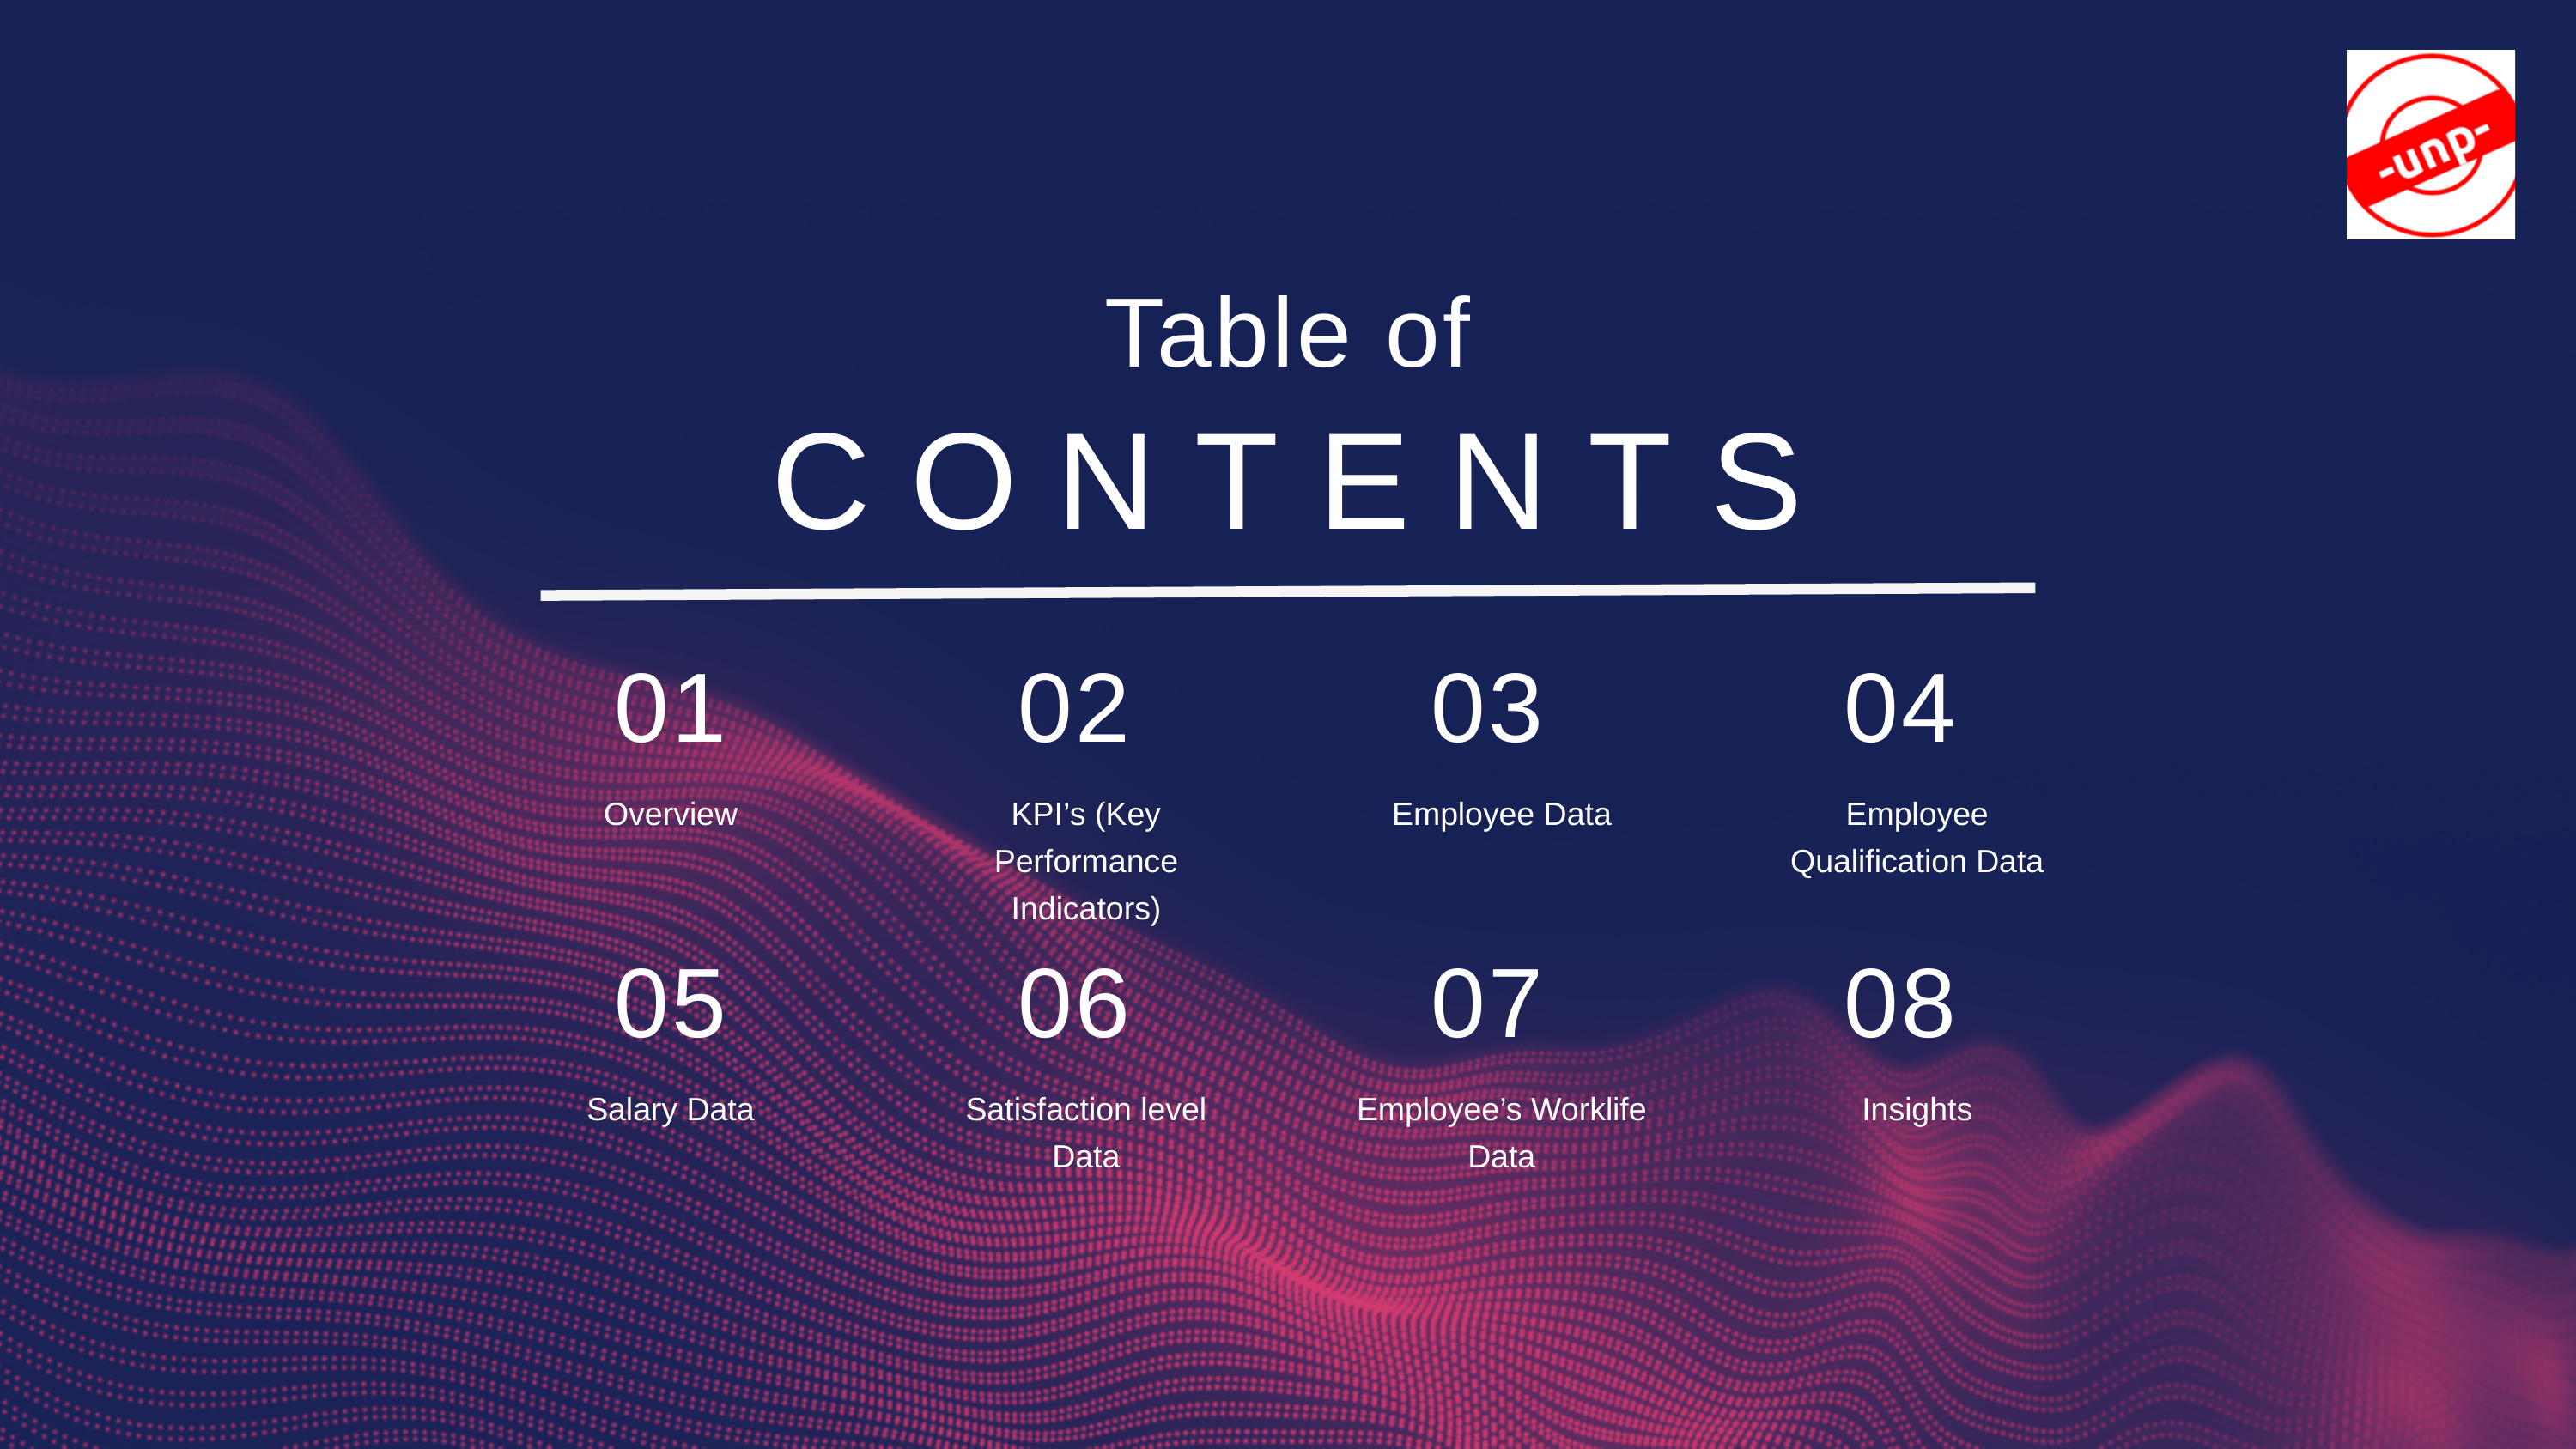

Table of
CONTENTS

01
02
03
04
Overview
KPI’s (Key Performance Indicators)
Employee Data
Employee Qualification Data
05
06
07
08
Salary Data
Satisfaction level Data
Employee’s Worklife Data
Insights